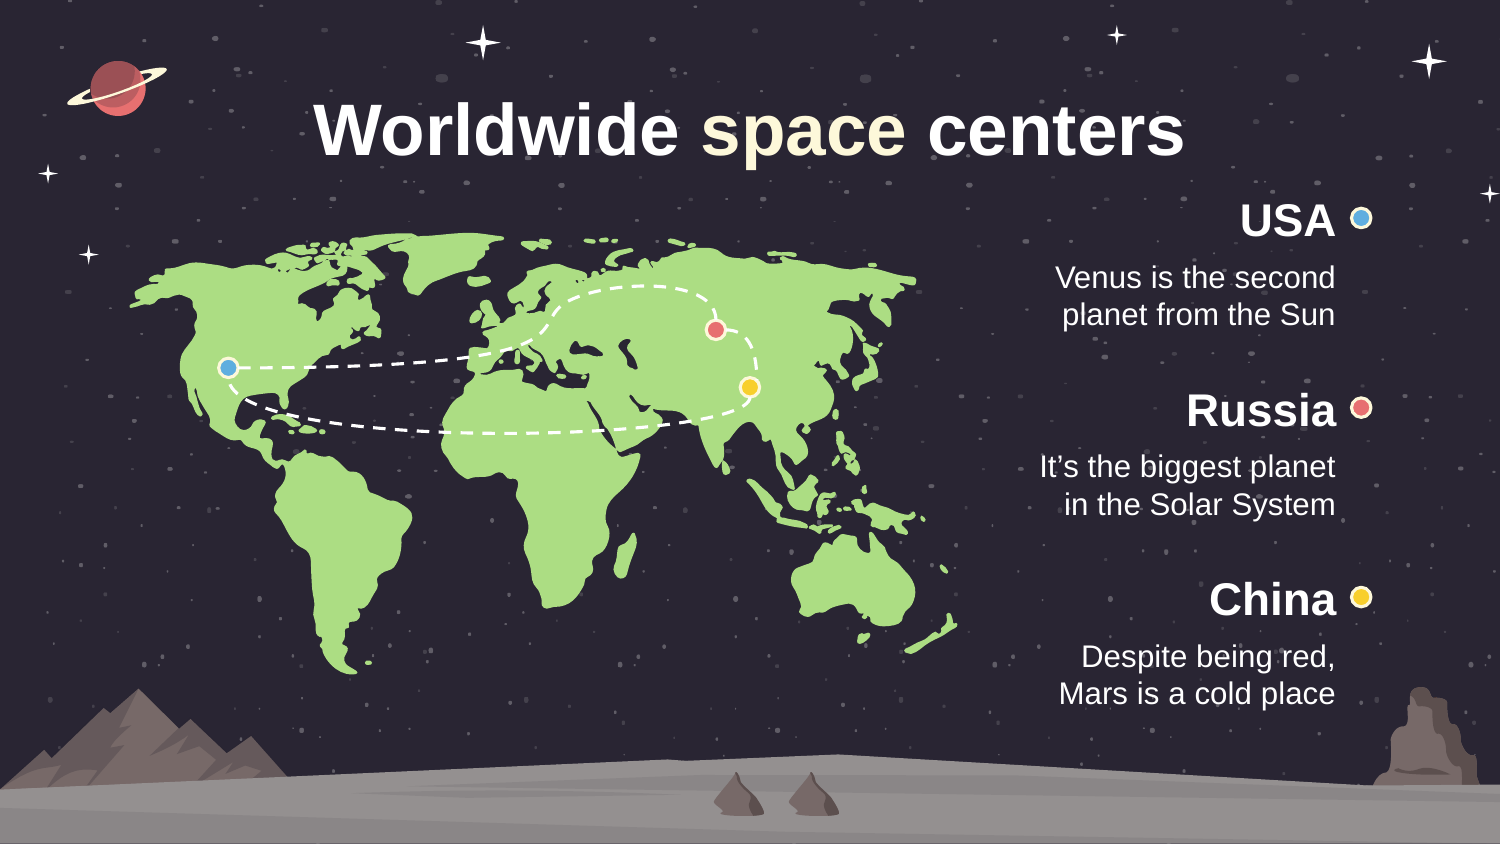

# Worldwide space centers
USA

Venus is the second planet from the Sun

Russia

It’s the biggest planet in the Solar System
China

Despite being red, Mars is a cold place